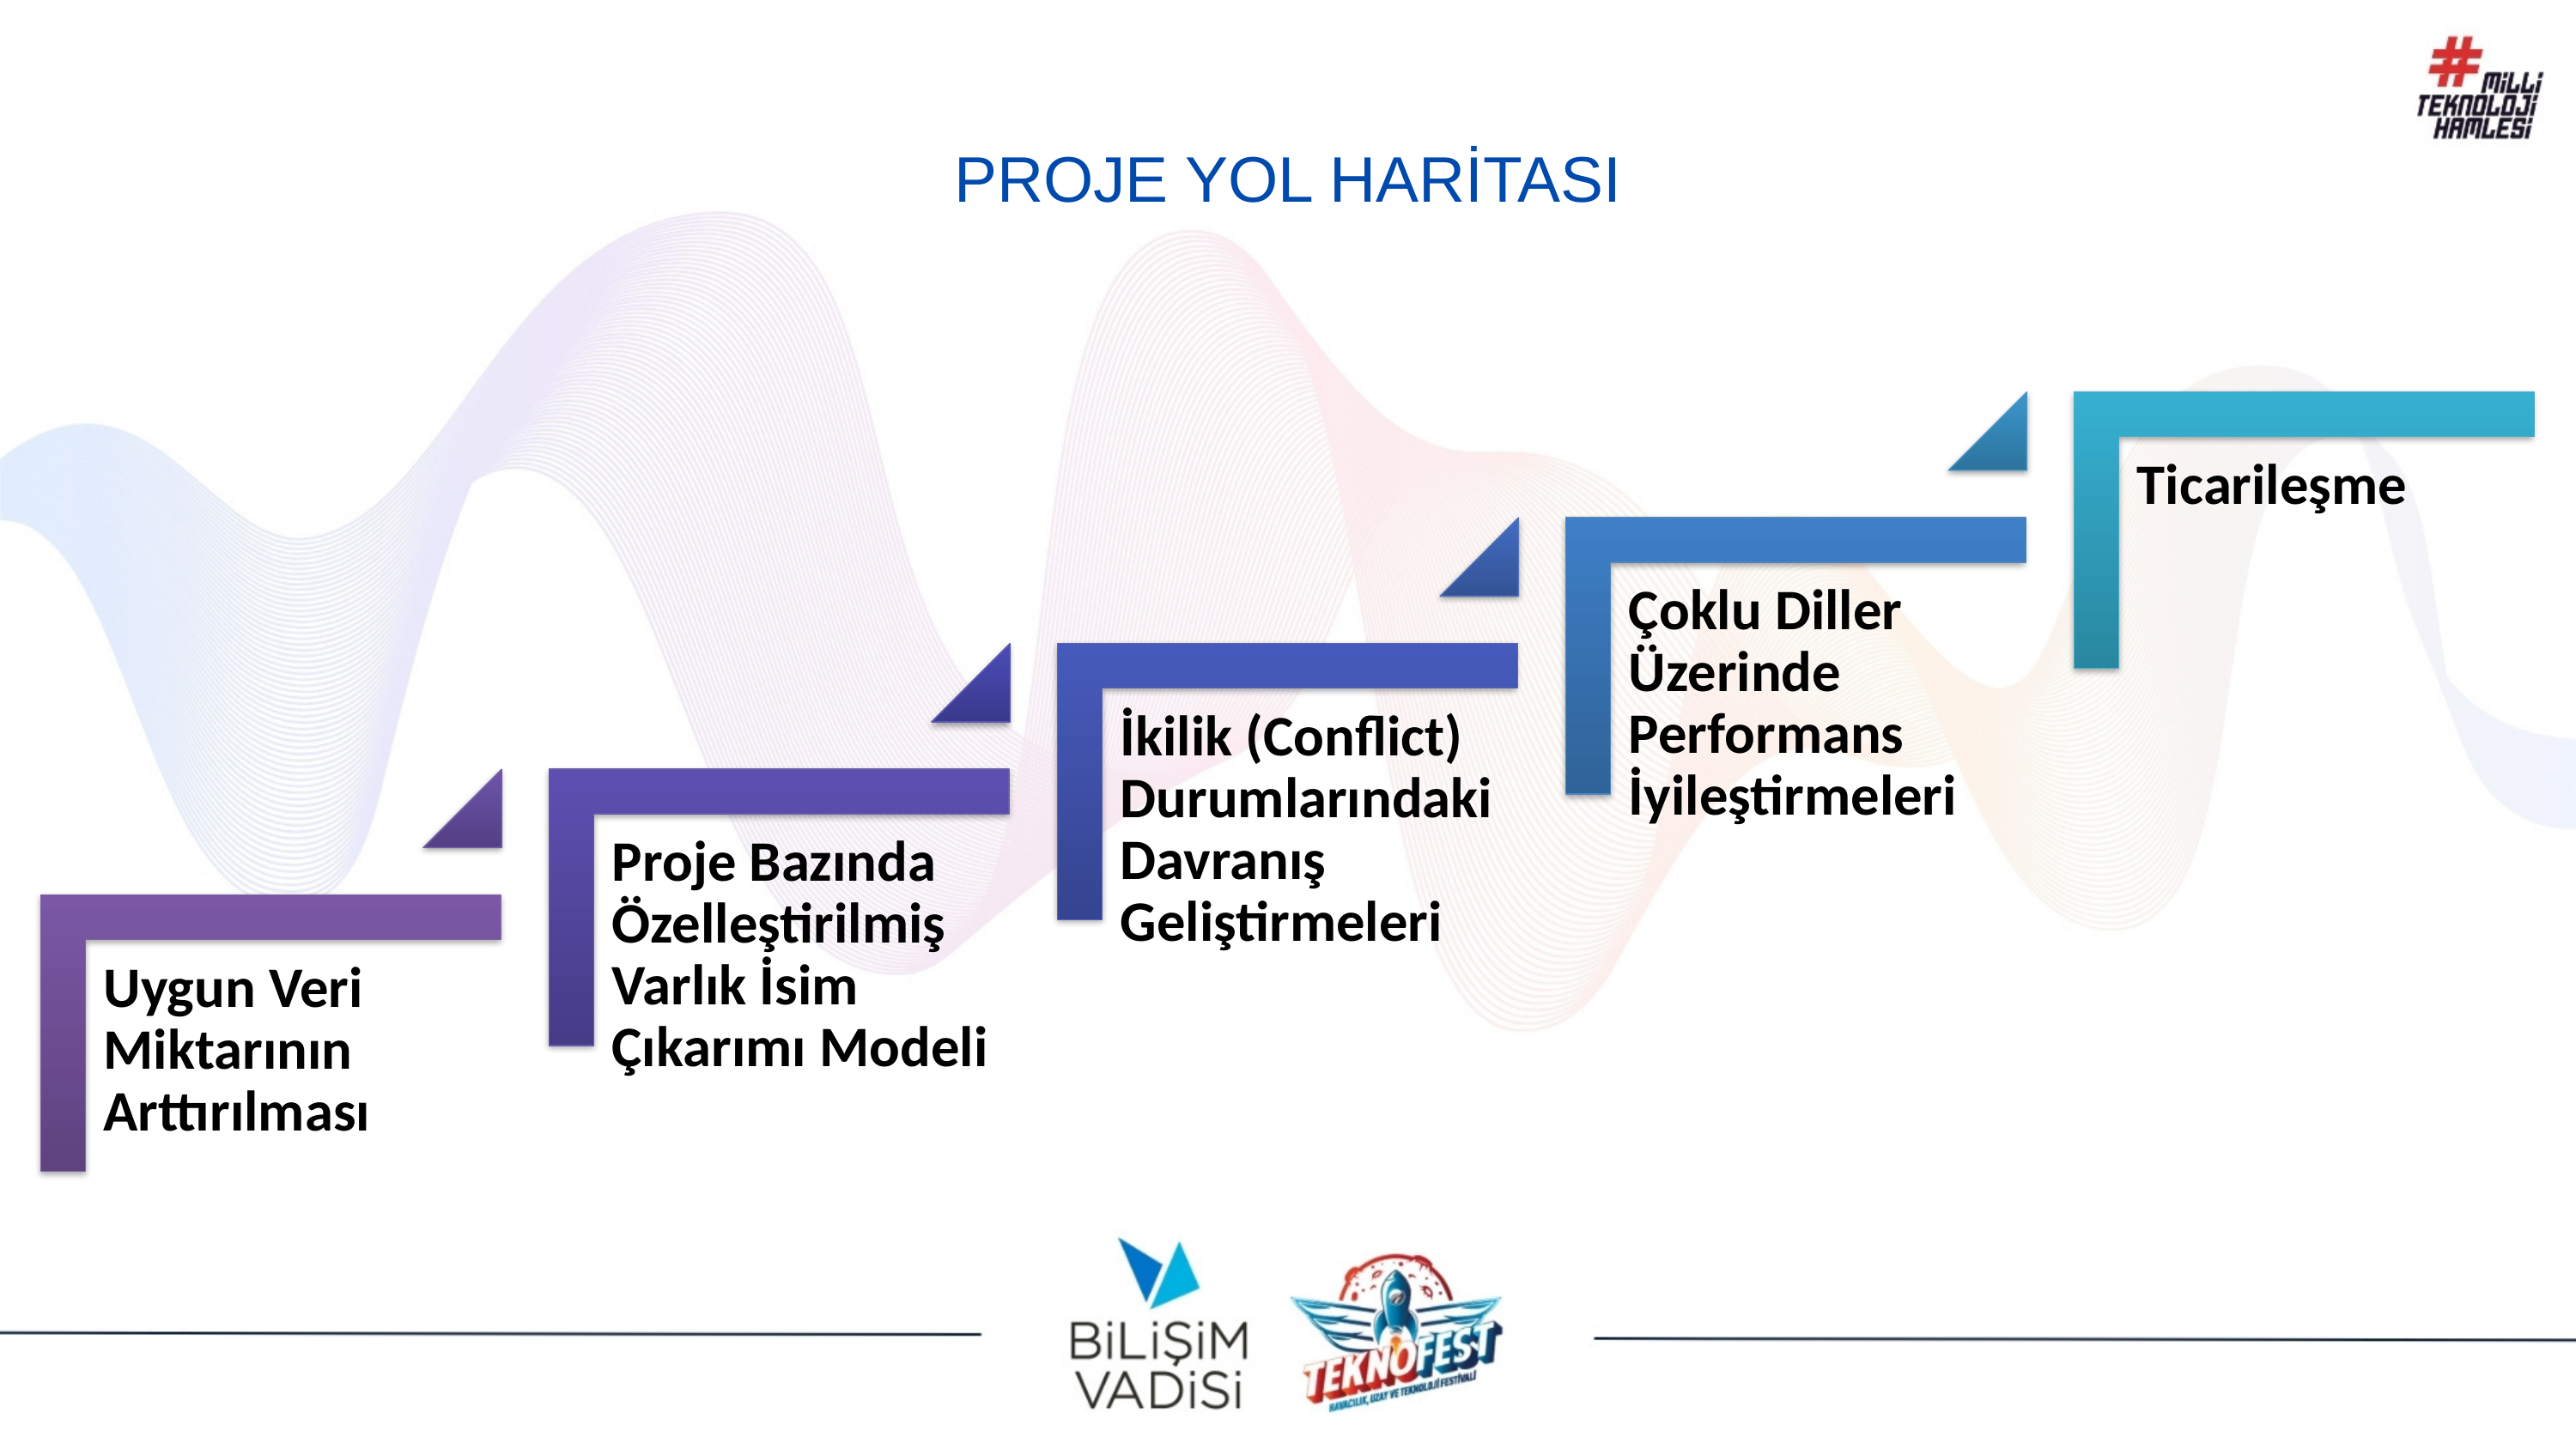

PROJE YOL HARİTASI
Uygun Veri Miktarının Arttırılması
Proje Bazında Özelleştirilmiş Varlık İsim Çıkarımı Modeli
İkilik (Conflict) Durumlarındaki Davranış Geliştirmeleri
Çoklu Diller Üzerinde Performans İyileştirmeleri
Ticarileşme